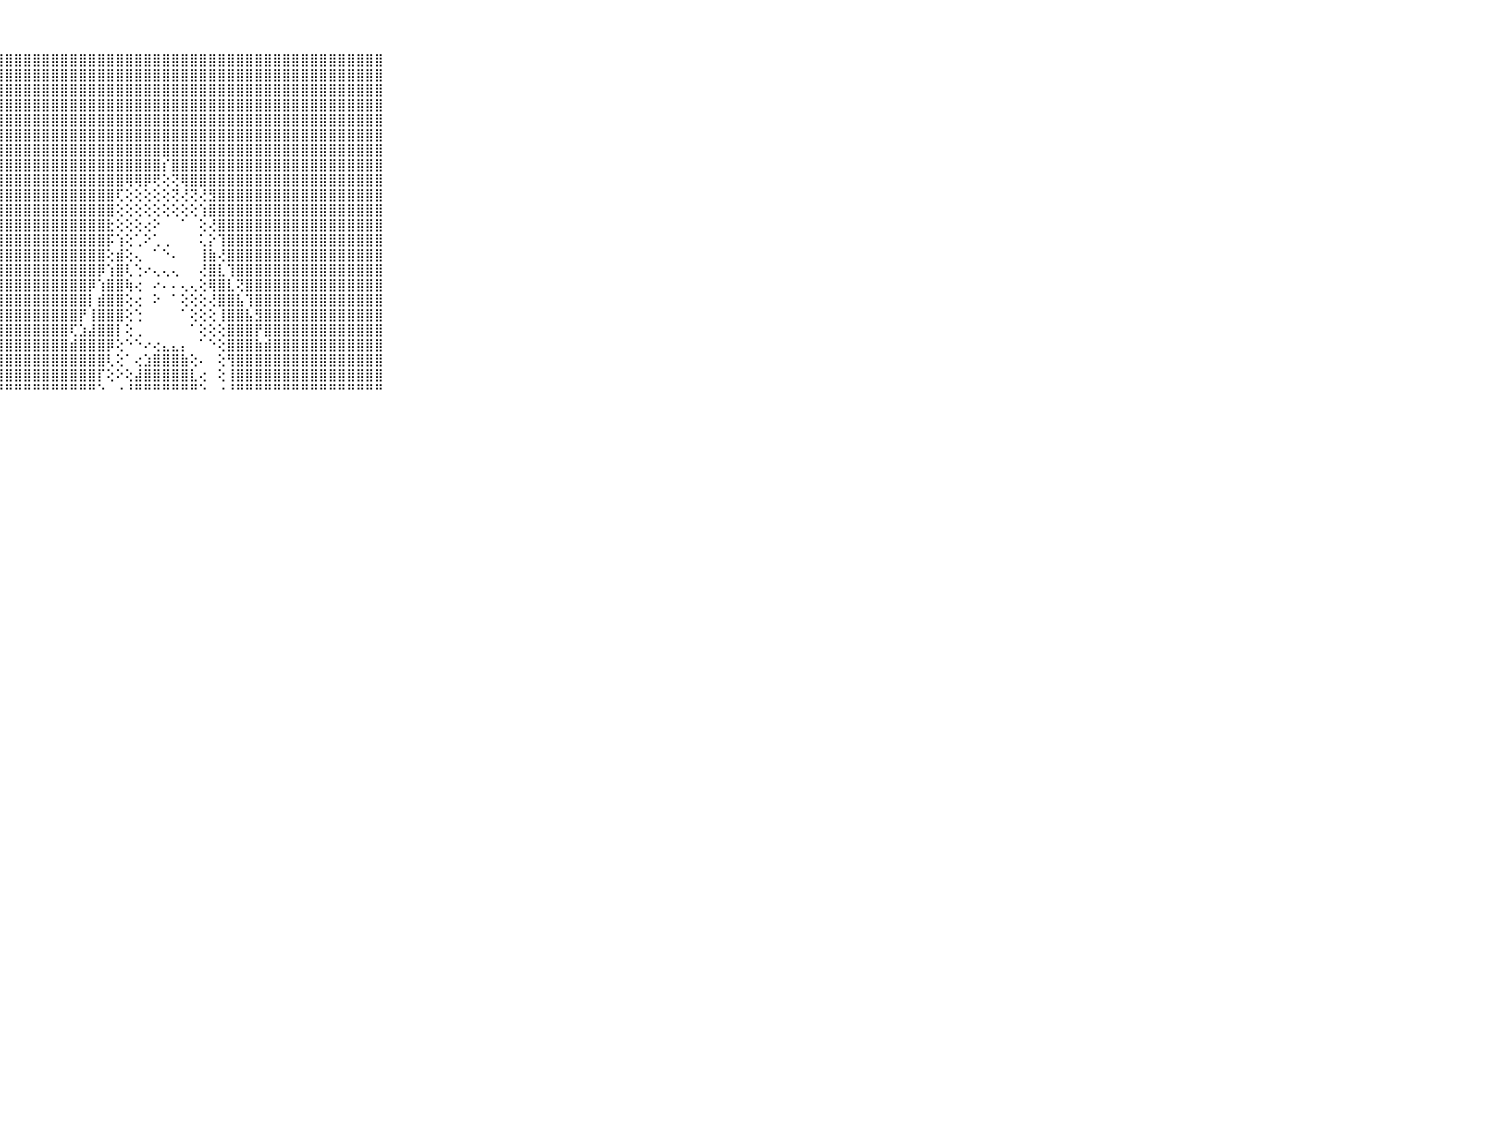

⠀⠀⠀⠀⠀⠀⠀⠀⠀⠀⠀⣿⣿⣿⣿⣿⣿⣿⣿⣿⣿⣿⣿⣿⣿⣿⣿⣿⣿⣿⣿⣿⣿⣿⣿⣿⣿⣿⣿⣿⣿⣿⣿⣿⣿⣿⣿⣿⣿⣿⣿⣿⣿⣿⣿⣿⣿⣿⣿⣿⣿⣿⣿⣿⣿⣿⣿⣿⣿⠀⠀⠀⠀⠀⠀⠀⠀⠀⠀⠀⠀
⠀⠀⠀⠀⠀⠀⠀⠀⠀⠀⠀⣿⣿⣿⣿⣿⣿⣿⣿⣿⣿⣿⣿⣿⣿⣿⣿⣿⣿⣿⣿⣿⣿⣿⣿⣿⣿⣿⣿⣿⣿⣿⣿⣿⣿⣿⣿⣿⣿⣿⣿⣿⣿⣿⣿⣿⣿⣿⣿⣿⣿⣿⣿⣿⣿⣿⣿⣿⣿⠀⠀⠀⠀⠀⠀⠀⠀⠀⠀⠀⠀
⠀⠀⠀⠀⠀⠀⠀⠀⠀⠀⠀⣿⣿⣿⣿⣿⣿⣿⣿⣿⣿⣿⣿⣿⣿⣿⣿⣿⣿⣿⣿⣿⣿⣿⣿⣿⣿⣿⣿⣿⣿⣿⣿⣿⣿⣿⣿⣿⣿⣿⣿⣿⣿⣿⣿⣿⣿⣿⣿⣿⣿⣿⣿⣿⣿⣿⣿⣿⣿⠀⠀⠀⠀⠀⠀⠀⠀⠀⠀⠀⠀
⠀⠀⠀⠀⠀⠀⠀⠀⠀⠀⠀⣿⣿⣿⣿⣿⣿⣿⣿⣿⣿⣿⣿⣿⣿⣿⣿⣿⣿⣿⣿⣿⣿⣿⣿⣿⣿⣿⣿⣿⣿⣿⣿⣿⣿⣿⣿⣿⣿⣿⣿⣿⣿⣿⣿⣿⣿⣿⣿⣿⣿⣿⣿⣿⣿⣿⣿⣿⣿⠀⠀⠀⠀⠀⠀⠀⠀⠀⠀⠀⠀
⠀⠀⠀⠀⠀⠀⠀⠀⠀⠀⠀⣿⣿⣿⣿⣿⣿⣿⣿⣿⣿⣿⣿⣿⣿⣿⣿⣿⣿⣿⣿⣿⣿⣿⣿⣿⣿⣿⣿⣿⣿⣿⣿⣿⣿⣿⣿⣿⣿⣿⣿⣿⣿⣿⣿⣿⣿⣿⣿⣿⣿⣿⣿⣿⣿⣿⣿⣿⣿⠀⠀⠀⠀⠀⠀⠀⠀⠀⠀⠀⠀
⠀⠀⠀⠀⠀⠀⠀⠀⠀⠀⠀⣿⣿⣿⣿⣿⣿⣿⣿⣿⣿⣿⣿⣿⣿⣿⣿⣿⣿⣿⣿⣿⣿⣿⣿⣿⣿⣿⣿⣿⣿⣿⣿⣿⣿⣿⣿⣿⣿⣿⣿⣿⣿⣿⣿⣿⣿⣿⣿⣿⣿⣿⣿⣿⣿⣿⣿⣿⣿⠀⠀⠀⠀⠀⠀⠀⠀⠀⠀⠀⠀
⠀⠀⠀⠀⠀⠀⠀⠀⠀⠀⠀⣿⣿⣿⣿⣿⣿⣿⣿⣿⣿⣿⣿⣿⣿⣿⣿⣿⣿⣿⣿⣿⣿⣿⣿⣿⣿⣿⣿⣿⣿⣿⣿⣿⣿⣿⣿⣿⣿⣿⣿⣿⣿⣿⣿⣿⣿⣿⣿⣿⣿⣿⣿⣿⣿⣿⣿⣿⣿⠀⠀⠀⠀⠀⠀⠀⠀⠀⠀⠀⠀
⠀⠀⠀⠀⠀⠀⠀⠀⠀⠀⠀⣿⣿⣿⣿⣿⣿⣿⣿⣿⣿⣿⣿⣿⣿⣿⣿⣿⣿⣿⣿⣿⣿⣿⣿⣿⣿⣿⣿⣿⣿⣿⣿⣿⣿⡎⣿⣿⣿⣿⣿⣿⣿⣿⣿⣿⣿⣿⣿⣿⣿⣿⣿⣿⣿⣿⣿⣿⣿⠀⠀⠀⠀⠀⠀⠀⠀⠀⠀⠀⠀
⠀⠀⠀⠀⠀⠀⠀⠀⠀⠀⠀⣿⣿⣿⣿⣿⣿⣿⣿⣿⣿⣿⣿⣿⣿⣿⣿⣿⣿⣿⣿⣿⣿⣿⣿⣿⣿⣿⣿⣿⣿⢿⢿⡿⢟⢕⢝⢿⣿⣿⣿⣿⣿⣿⣿⣿⣿⣿⣿⣿⣿⣿⣿⣿⣿⣿⣿⣿⣿⠀⠀⠀⠀⠀⠀⠀⠀⠀⠀⠀⠀
⠀⠀⠀⠀⠀⠀⠀⠀⠀⠀⠀⣿⣿⣿⣿⣿⣿⣿⣿⣿⣿⣿⣿⣿⣿⣿⣿⣿⣿⣿⣿⣿⣿⣿⣿⣿⣿⣿⣿⣿⢏⢕⢕⢕⢕⢕⢝⢜⢝⢜⣻⣿⣿⣿⣿⣿⣿⣿⣿⣿⣿⣿⣿⣿⣿⣿⣿⣿⣿⠀⠀⠀⠀⠀⠀⠀⠀⠀⠀⠀⠀
⠀⠀⠀⠀⠀⠀⠀⠀⠀⠀⠀⣿⣿⣿⣿⣿⣿⣿⣿⣿⣿⣿⣿⣿⣿⣿⣿⣿⣿⣿⣿⣿⣿⣿⣿⣿⣿⣿⣿⣿⢕⢕⢕⢕⢕⢕⢕⢕⢕⢱⣿⣿⣿⣿⣿⣿⣿⣿⣿⣿⣿⣿⣿⣿⣿⣿⣿⣿⣿⠀⠀⠀⠀⠀⠀⠀⠀⠀⠀⠀⠀
⠀⠀⠀⠀⠀⠀⠀⠀⠀⠀⠀⣿⣿⣿⣿⣿⣿⣿⣿⣿⣿⣿⣿⣿⣿⣿⣿⣿⣿⣿⣿⣿⣿⣿⣿⣿⣿⣿⣿⣗⢕⢕⢕⢔⠕⠀⠀⠁⠀⢕⢜⣿⣿⣿⣿⣿⣿⣿⣿⣿⣿⣿⣿⣿⣿⣿⣿⣿⣿⠀⠀⠀⠀⠀⠀⠀⠀⠀⠀⠀⠀
⠀⠀⠀⠀⠀⠀⠀⠀⠀⠀⠀⣿⣿⣿⣿⣿⣿⣿⣿⣿⣿⣿⣿⣿⣿⣿⣿⣿⣿⣿⣿⣿⣿⣿⣿⣿⣿⣿⣿⡯⢱⢕⢁⠕⢁⢀⠀⠀⠀⢅⡕⢹⣿⣿⣿⣿⣿⣿⣿⣿⣿⣿⣿⣿⣿⣿⣿⣿⣿⠀⠀⠀⠀⠀⠀⠀⠀⠀⠀⠀⠀
⠀⠀⠀⠀⠀⠀⠀⠀⠀⠀⠀⣿⣿⣿⣿⣿⣿⣿⣿⣿⣿⣿⣿⣿⣿⣿⣿⣿⣿⣿⣿⣿⣿⣿⣿⣿⣿⣿⣿⢕⣾⢕⢄⠀⠁⠑⠄⠀⠀⢸⣷⢜⣿⣿⣿⣿⣿⣿⣿⣿⣿⣿⣿⣿⣿⣿⣿⣿⣿⠀⠀⠀⠀⠀⠀⠀⠀⠀⠀⠀⠀
⠀⠀⠀⠀⠀⠀⠀⠀⠀⠀⠀⣿⣿⣿⣿⣿⣿⣿⣿⣿⣿⣿⣿⣿⣿⣿⣿⣿⣿⣿⣿⣿⣿⣿⣿⣿⣿⣿⡿⢱⣿⢇⢑⠔⢄⢄⢄⠀⠀⢜⣿⣇⢹⣿⣿⣿⣿⣿⣿⣿⣿⣿⣿⣿⣿⣿⣿⣿⣿⠀⠀⠀⠀⠀⠀⠀⠀⠀⠀⠀⠀
⠀⠀⠀⠀⠀⠀⠀⠀⠀⠀⠀⣿⣿⣿⣿⣿⣿⣿⣿⣿⣿⣿⣿⣿⣿⣿⣿⣿⣿⣿⣿⣿⣿⣿⣿⣿⣿⡿⢱⣿⣿⢷⢔⠀⠔⠄⠄⢄⢄⢕⢿⣿⣇⢝⣿⣿⣿⣿⣿⣿⣿⣿⣿⣿⣿⣿⣿⣿⣿⠀⠀⠀⠀⠀⠀⠀⠀⠀⠀⠀⠀
⠀⠀⠀⠀⠀⠀⠀⠀⠀⠀⠀⣿⣿⣿⣿⣿⣿⣿⣿⣿⣿⣿⣿⣿⣿⣿⣿⣿⣿⣿⣿⣿⣿⣿⣿⣿⣿⡇⣾⣿⣿⢕⢔⠀⠕⠀⠁⢕⢕⢕⢜⣿⣿⣧⢹⣿⣿⣿⣿⣿⣿⣿⣿⣿⣿⣿⣿⣿⣿⠀⠀⠀⠀⠀⠀⠀⠀⠀⠀⠀⠀
⠀⠀⠀⠀⠀⠀⠀⠀⠀⠀⠀⣿⣿⣿⣿⣿⣿⣿⣿⣿⣿⣿⣿⣿⣿⣿⣿⣿⣿⣿⣿⣿⣿⣿⣿⣿⡟⢸⣿⣿⣿⢕⢑⠀⠀⠀⠀⠁⢕⢕⢕⢸⣿⣿⣧⣻⣿⣿⣿⣿⣿⣿⣿⣿⣿⣿⣿⣿⣿⠀⠀⠀⠀⠀⠀⠀⠀⠀⠀⠀⠀
⠀⠀⠀⠀⠀⠀⠀⠀⠀⠀⠀⣿⣿⣿⣿⣿⣿⣿⣿⣿⣿⣿⣿⣿⣿⣿⣿⣿⣿⣿⣿⣿⣿⣿⣿⢏⣱⣼⣿⣿⡇⢕⢀⠀⠀⠀⠀⠀⠁⢕⢕⢕⣿⣿⣿⡟⣿⣿⣿⣿⣿⣿⣿⣿⣿⣿⣿⣿⣿⠀⠀⠀⠀⠀⠀⠀⠀⠀⠀⠀⠀
⠀⠀⠀⠀⠀⠀⠀⠀⠀⠀⠀⣿⣿⣿⣿⣿⣿⣿⣿⣿⣿⣿⣿⣿⣿⣿⣿⣿⣿⣿⣿⣿⣿⣿⣿⣾⣿⣿⣿⡿⢕⠑⠑⠔⢔⣄⣄⡄⠀⠁⠑⢕⣿⣿⣿⣷⣾⣿⣿⣿⣿⣿⣿⣿⣿⣿⣿⣿⣿⠀⠀⠀⠀⠀⠀⠀⠀⠀⠀⠀⠀
⠀⠀⠀⠀⠀⠀⠀⠀⠀⠀⠀⣿⣿⣿⣿⣿⣿⣿⣿⣿⣿⣿⣿⣿⣿⣿⣿⣿⣿⣿⣿⣿⣿⣿⣿⣿⣿⣿⣿⢇⢕⠁⢔⣱⣿⣿⣿⣷⢕⠄⠀⢕⢻⣿⣿⣿⣿⣿⣿⣿⣿⣿⣿⣿⣿⣿⣿⣿⣿⠀⠀⠀⠀⠀⠀⠀⠀⠀⠀⠀⠀
⠀⠀⠀⠀⠀⠀⠀⠀⠀⠀⠀⣿⣿⣿⣿⣿⣿⣿⣿⣿⣿⣿⣿⣿⣿⣿⣿⣿⣿⣿⣿⣿⣿⣿⣿⣿⣿⣿⡏⢕⠕⢕⣼⣿⣿⣿⣿⣿⣇⢔⠀⢕⢸⣿⣿⣿⣿⣿⣿⣿⣿⣿⣿⣿⣿⣿⣿⣿⣿⠀⠀⠀⠀⠀⠀⠀⠀⠀⠀⠀⠀
⠀⠀⠀⠀⠀⠀⠀⠀⠀⠀⠀⠛⠛⠛⠛⠛⠛⠛⠛⠛⠛⠛⠛⠛⠛⠛⠛⠛⠛⠛⠛⠛⠛⠛⠛⠛⠛⠛⠑⠀⠐⠘⠛⠛⠛⠛⠛⠛⠛⠑⠀⠐⠘⠛⠛⠛⠛⠛⠛⠛⠛⠛⠛⠛⠛⠛⠛⠛⠛⠀⠀⠀⠀⠀⠀⠀⠀⠀⠀⠀⠀